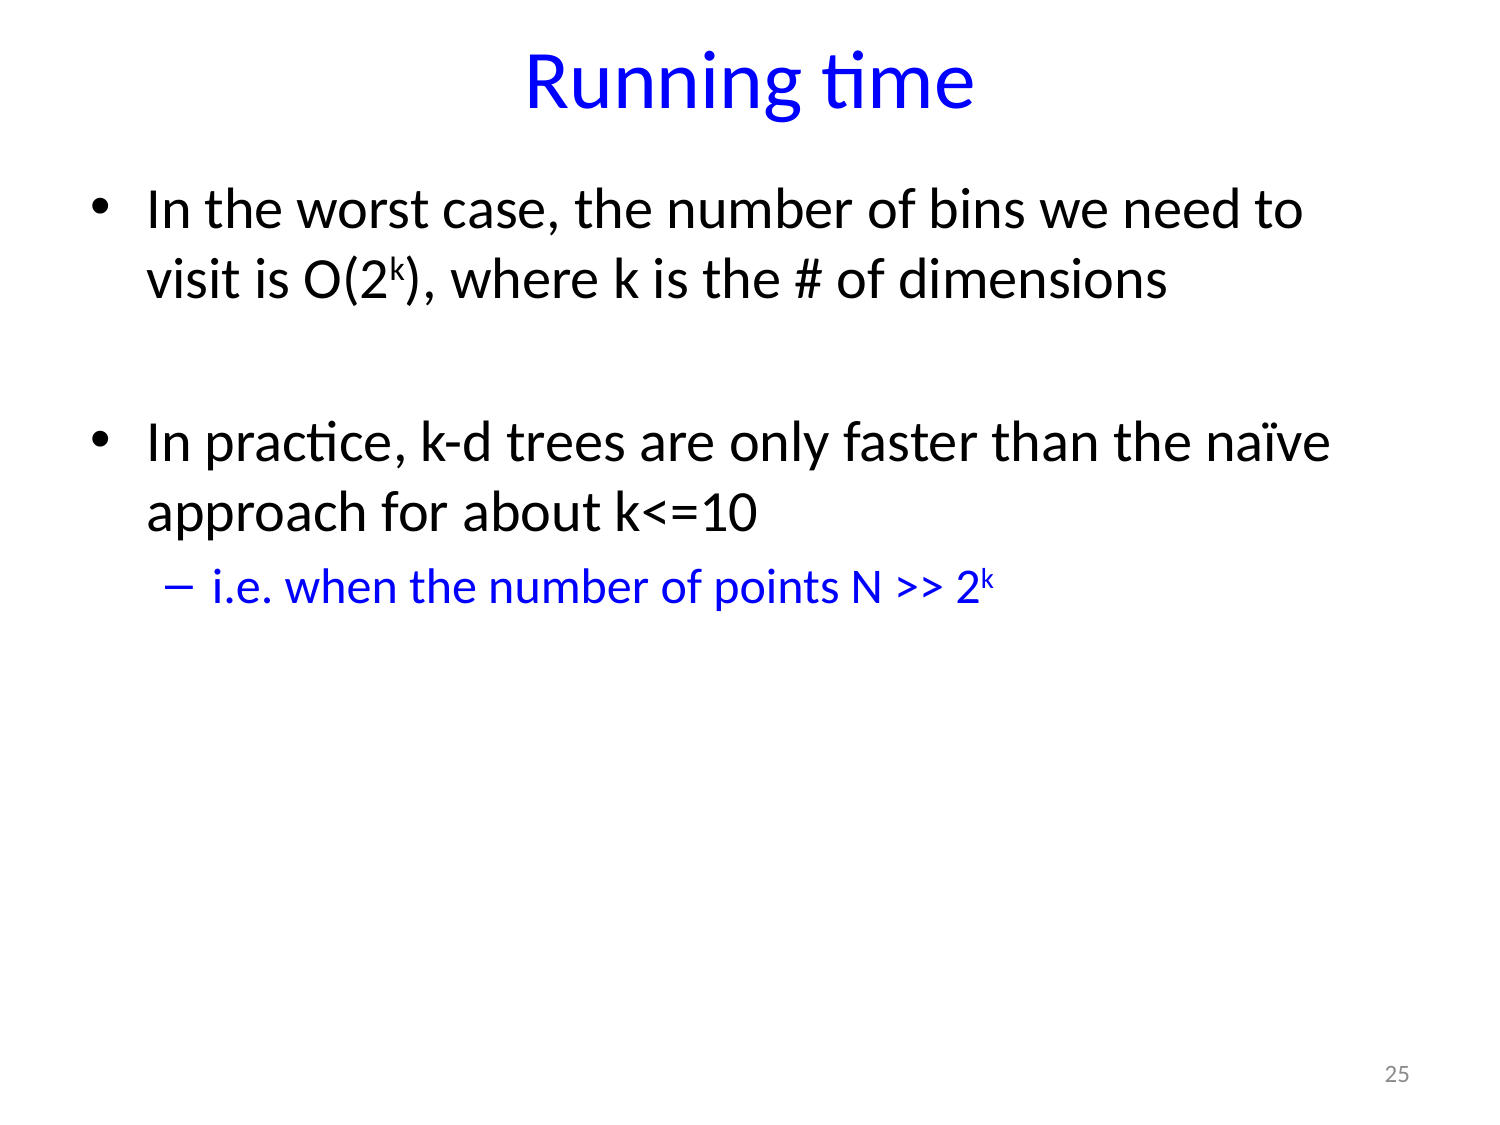

# Running time
In the worst case, the number of bins we need to visit is O(2k), where k is the # of dimensions

In practice, k-d trees are only faster than the naïve approach for about k<=10
i.e. when the number of points N >> 2k

25